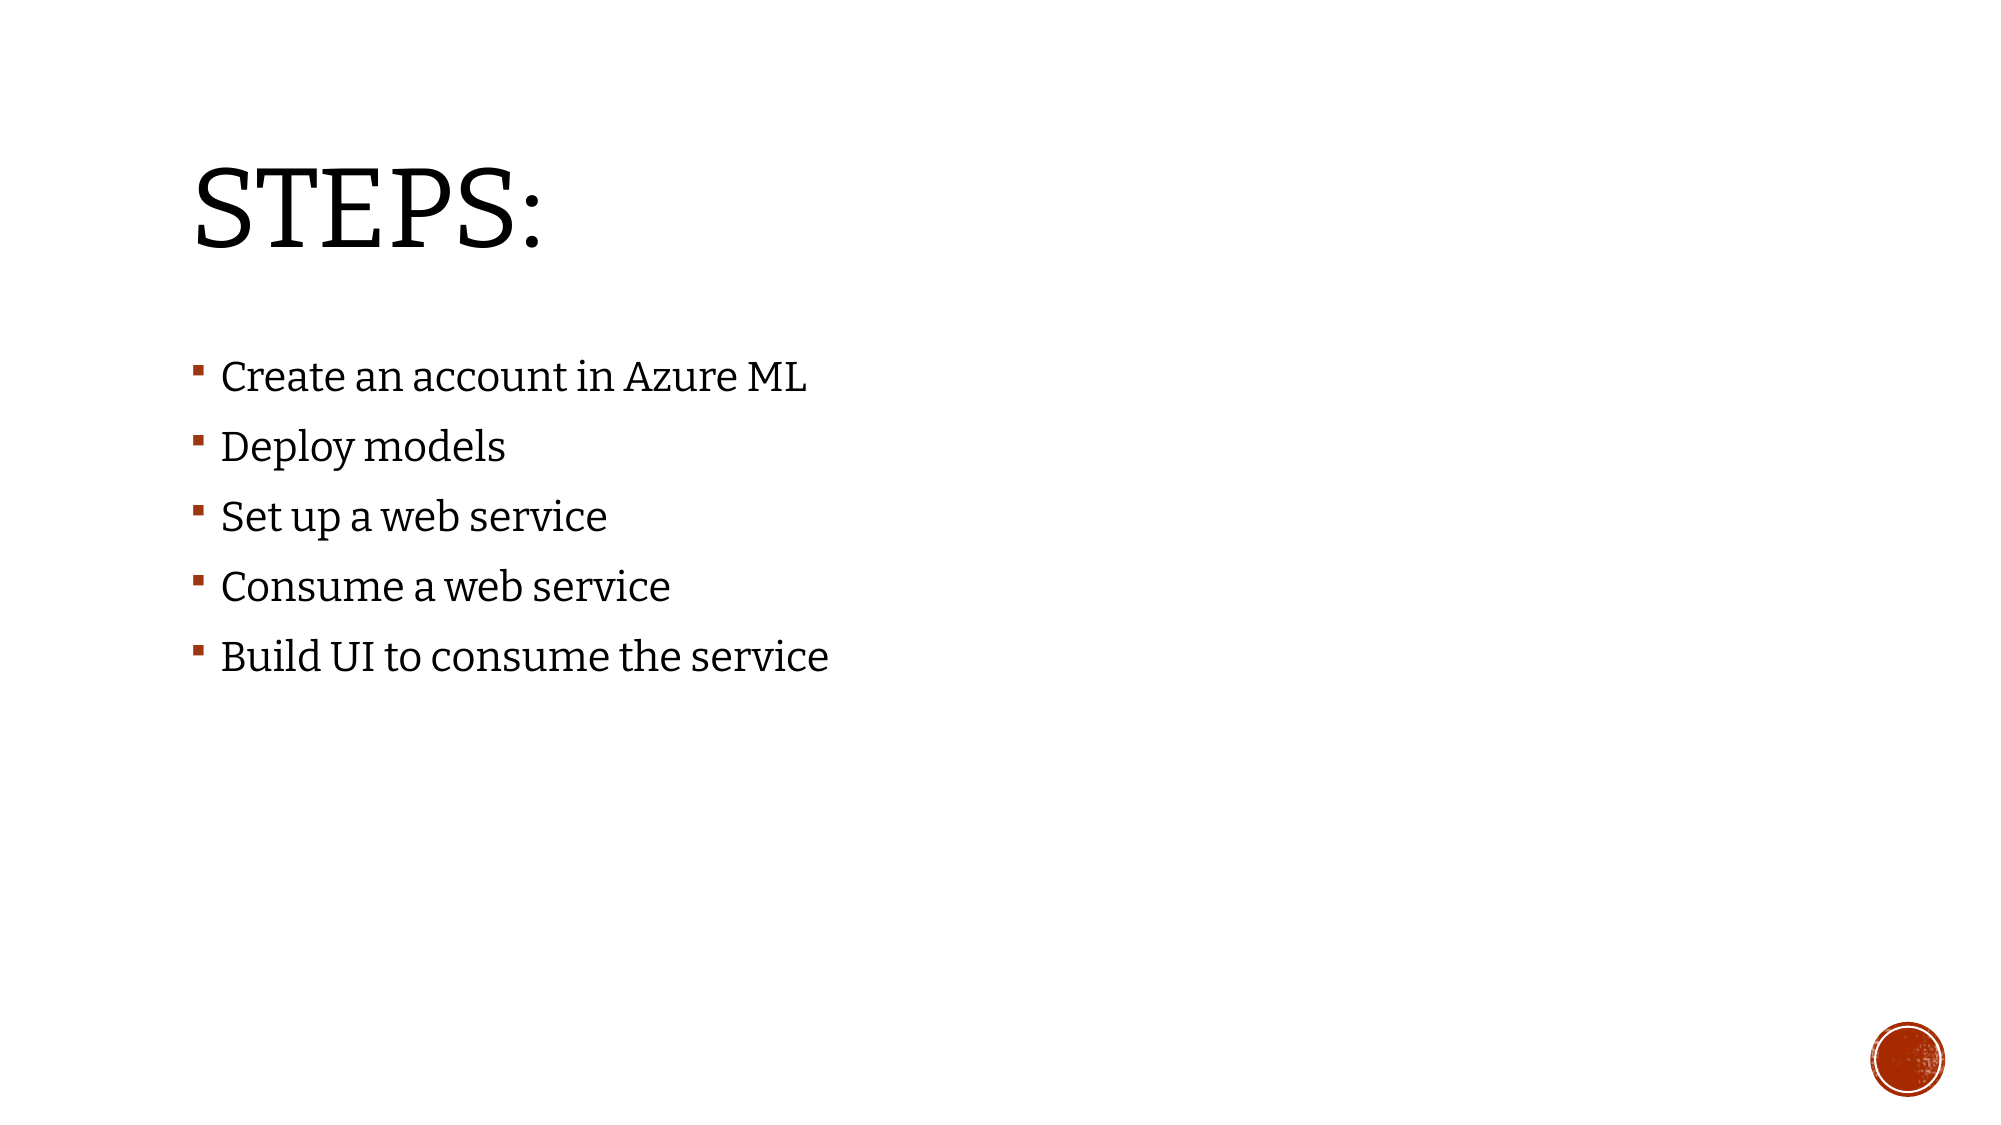

# STEPS:
Create an account in Azure ML
Deploy models
Set up a web service
Consume a web service
Build UI to consume the service